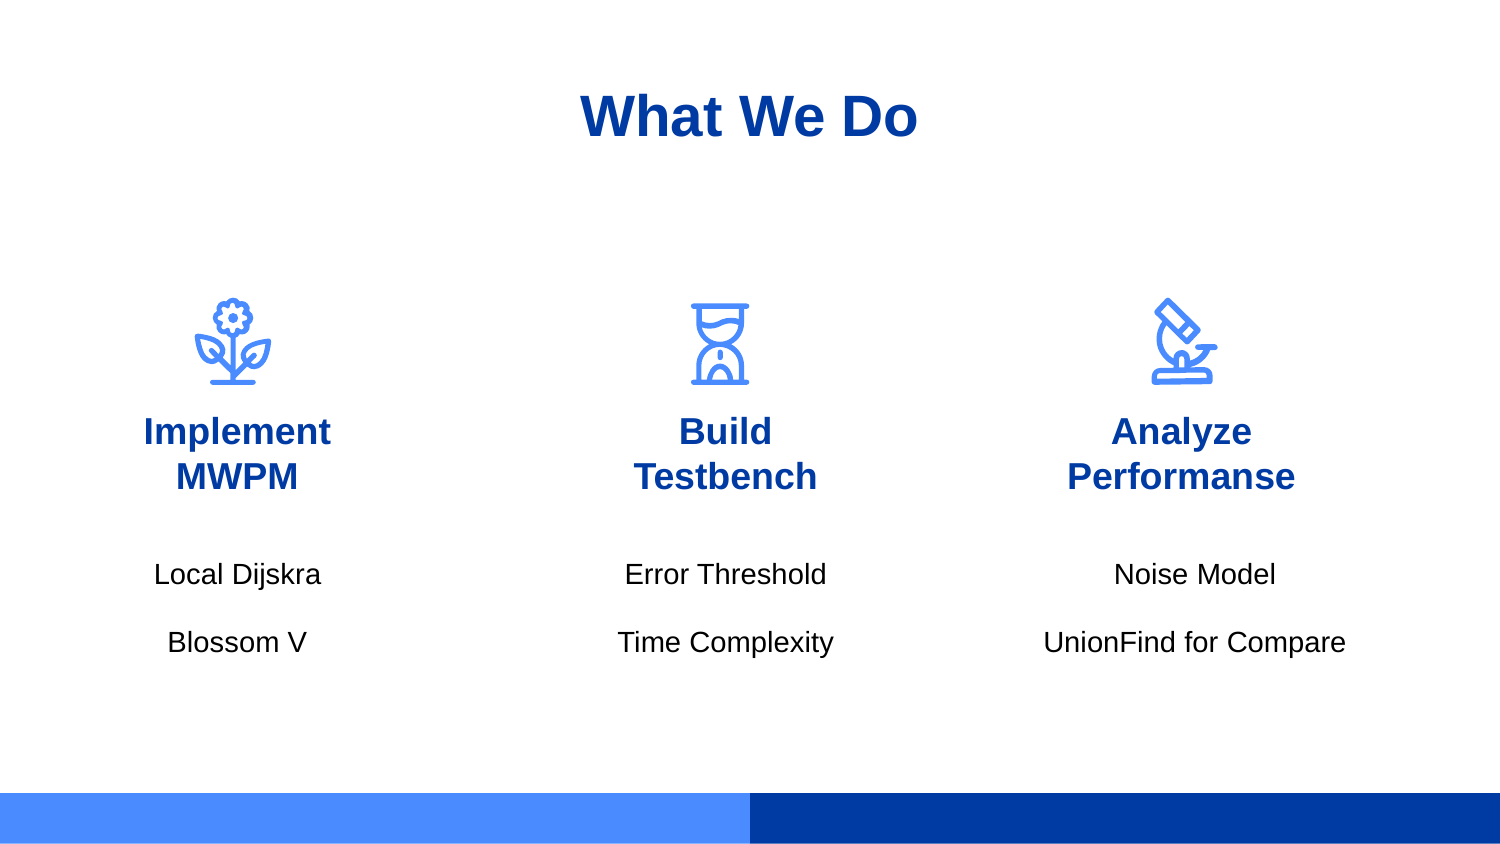

# What We Do

Implement
MWPM
Analyze Performanse
Build
Testbench
Local Dijskra
Blossom V
Error Threshold
Time Complexity
Noise Model
UnionFind for Compare